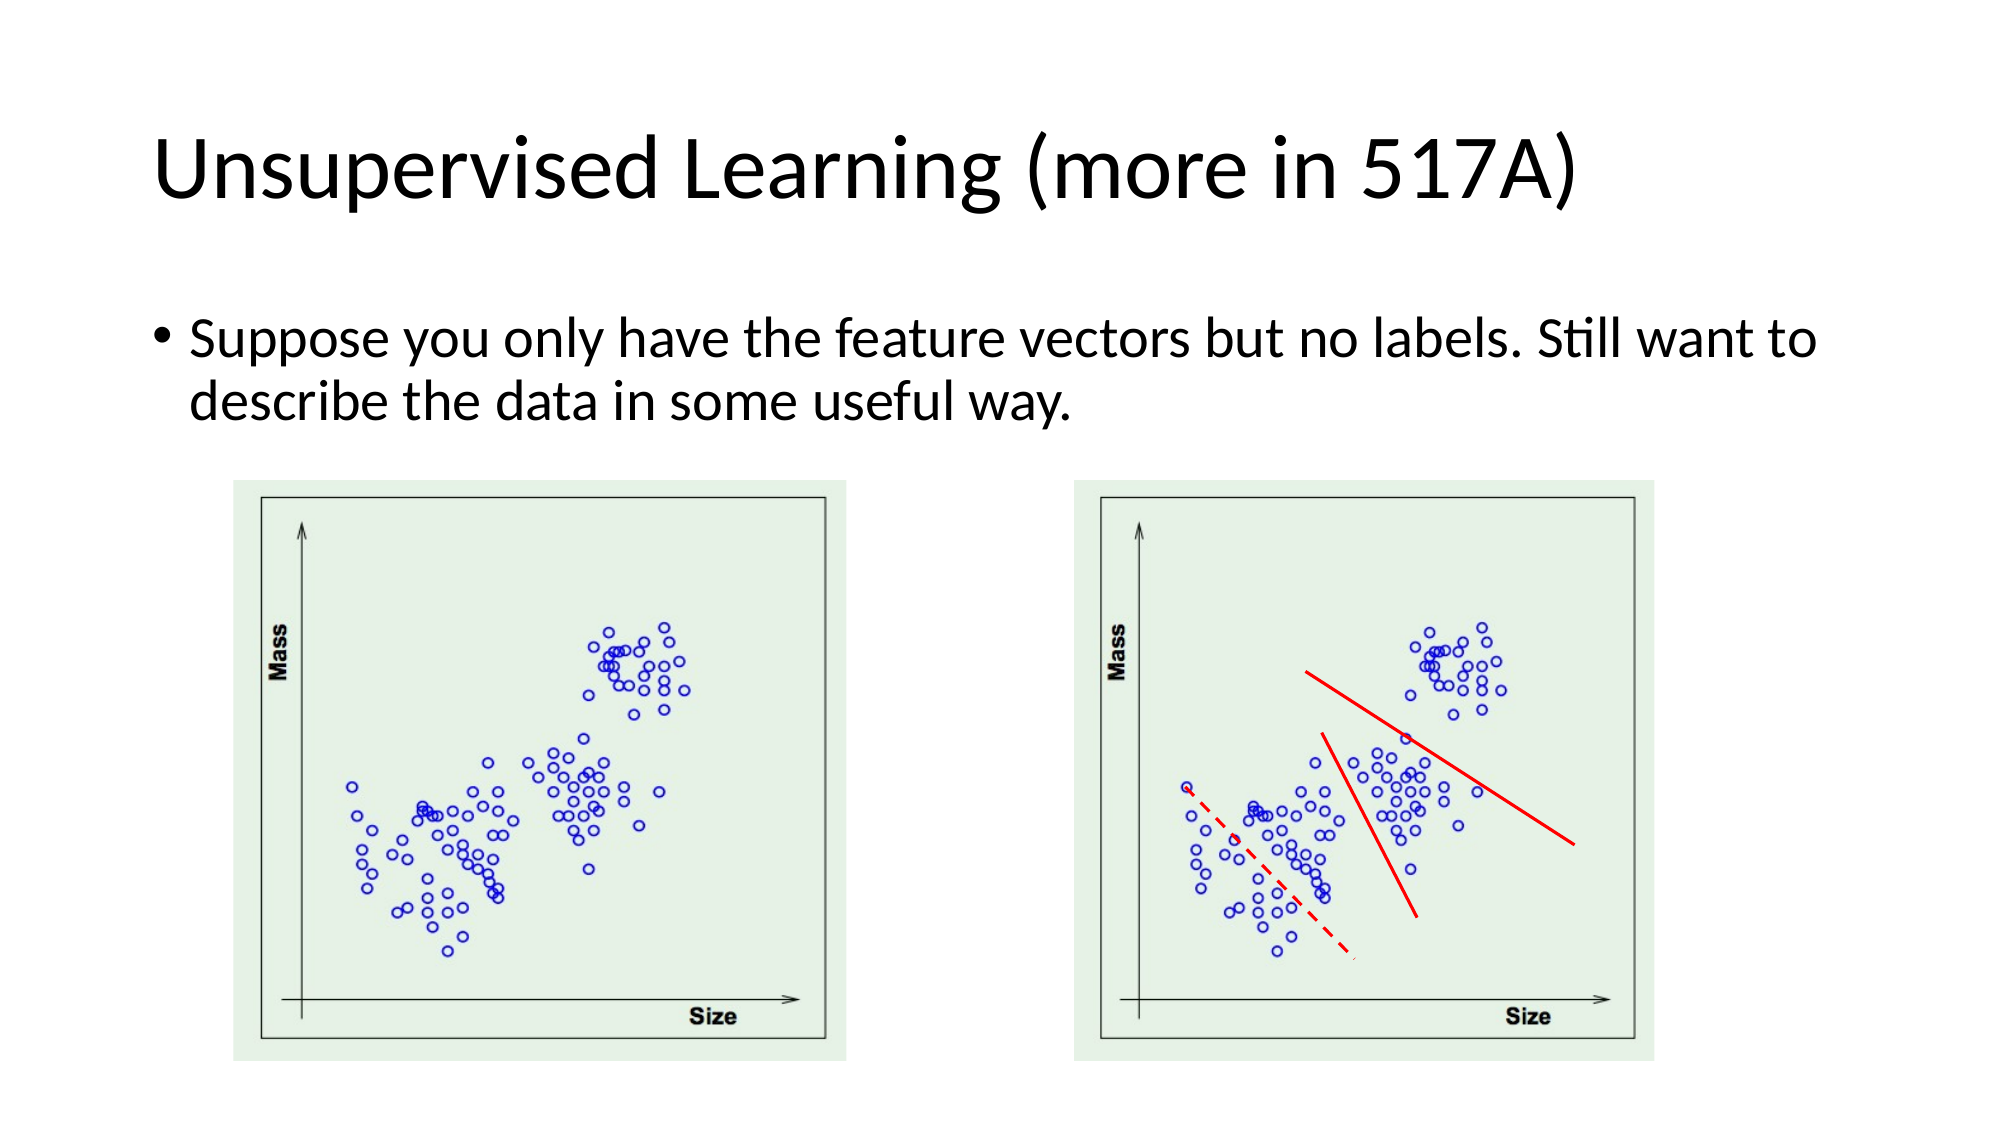

# Unsupervised Learning (more in 517A)
Suppose you only have the feature vectors but no labels. Still want to describe the data in some useful way.